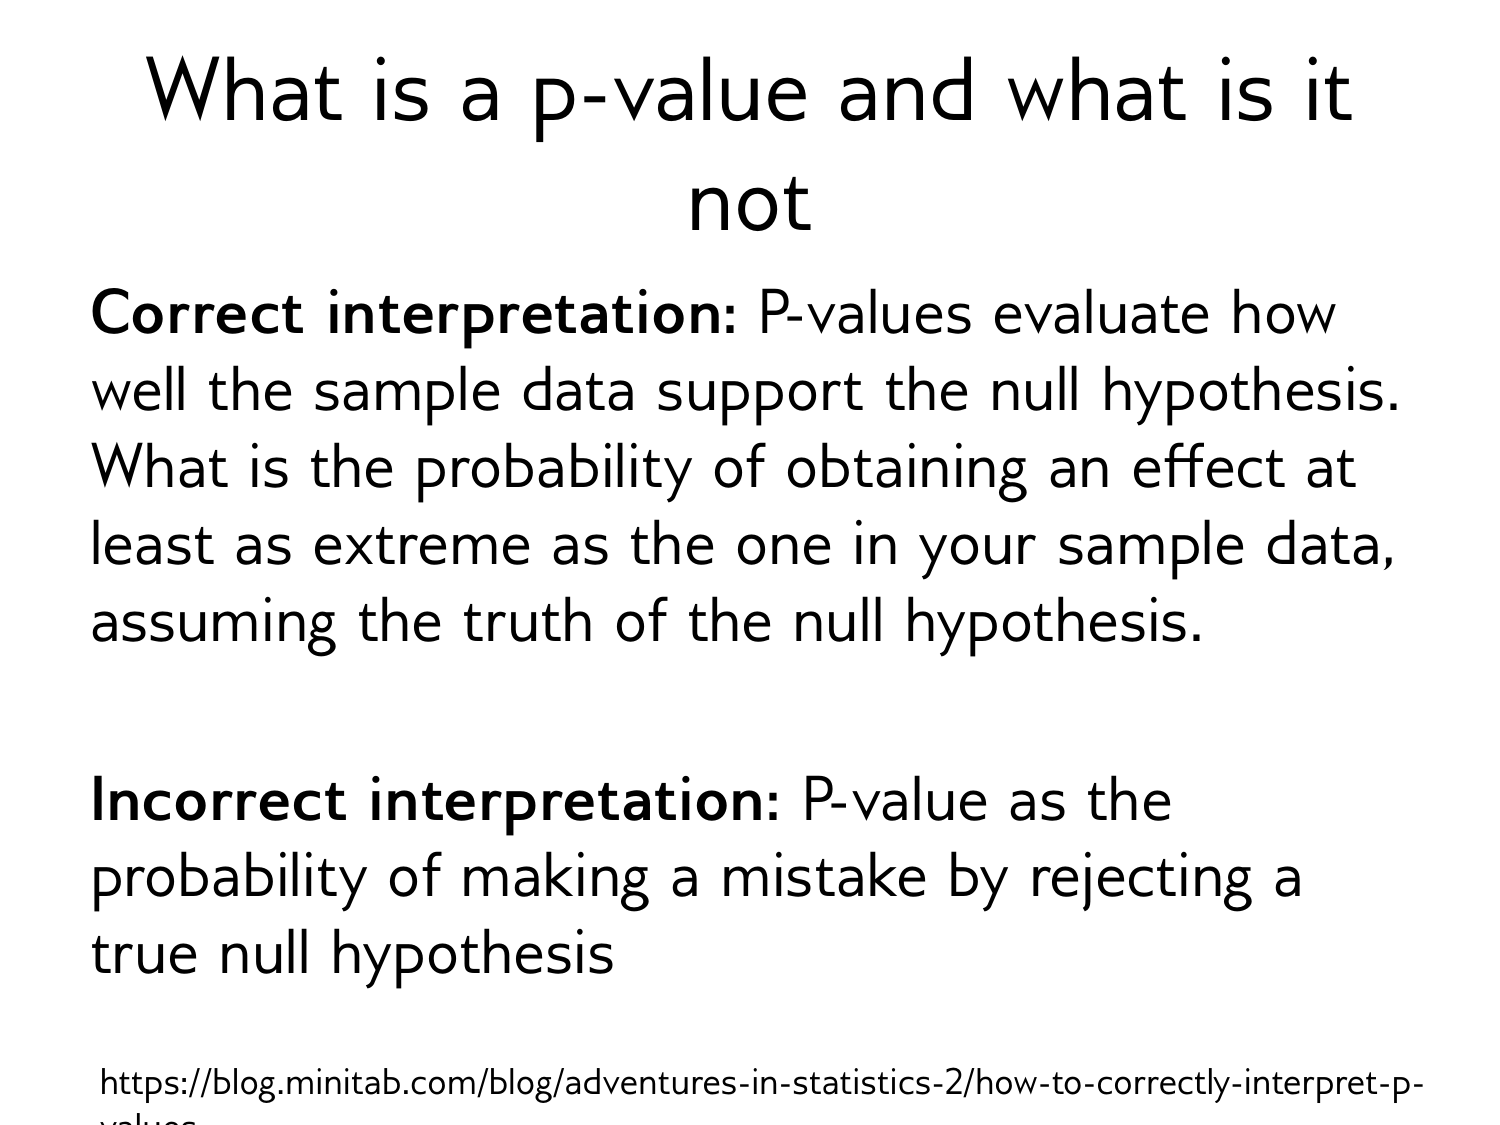

# What is a p-value and what is it not
Correct interpretation: P-values evaluate how well the sample data support the null hypothesis. What is the probability of obtaining an effect at least as extreme as the one in your sample data, assuming the truth of the null hypothesis.

Incorrect interpretation: P-value as the probability of making a mistake by rejecting a true null hypothesis
https://blog.minitab.com/blog/adventures-in-statistics-2/how-to-correctly-interpret-p-values